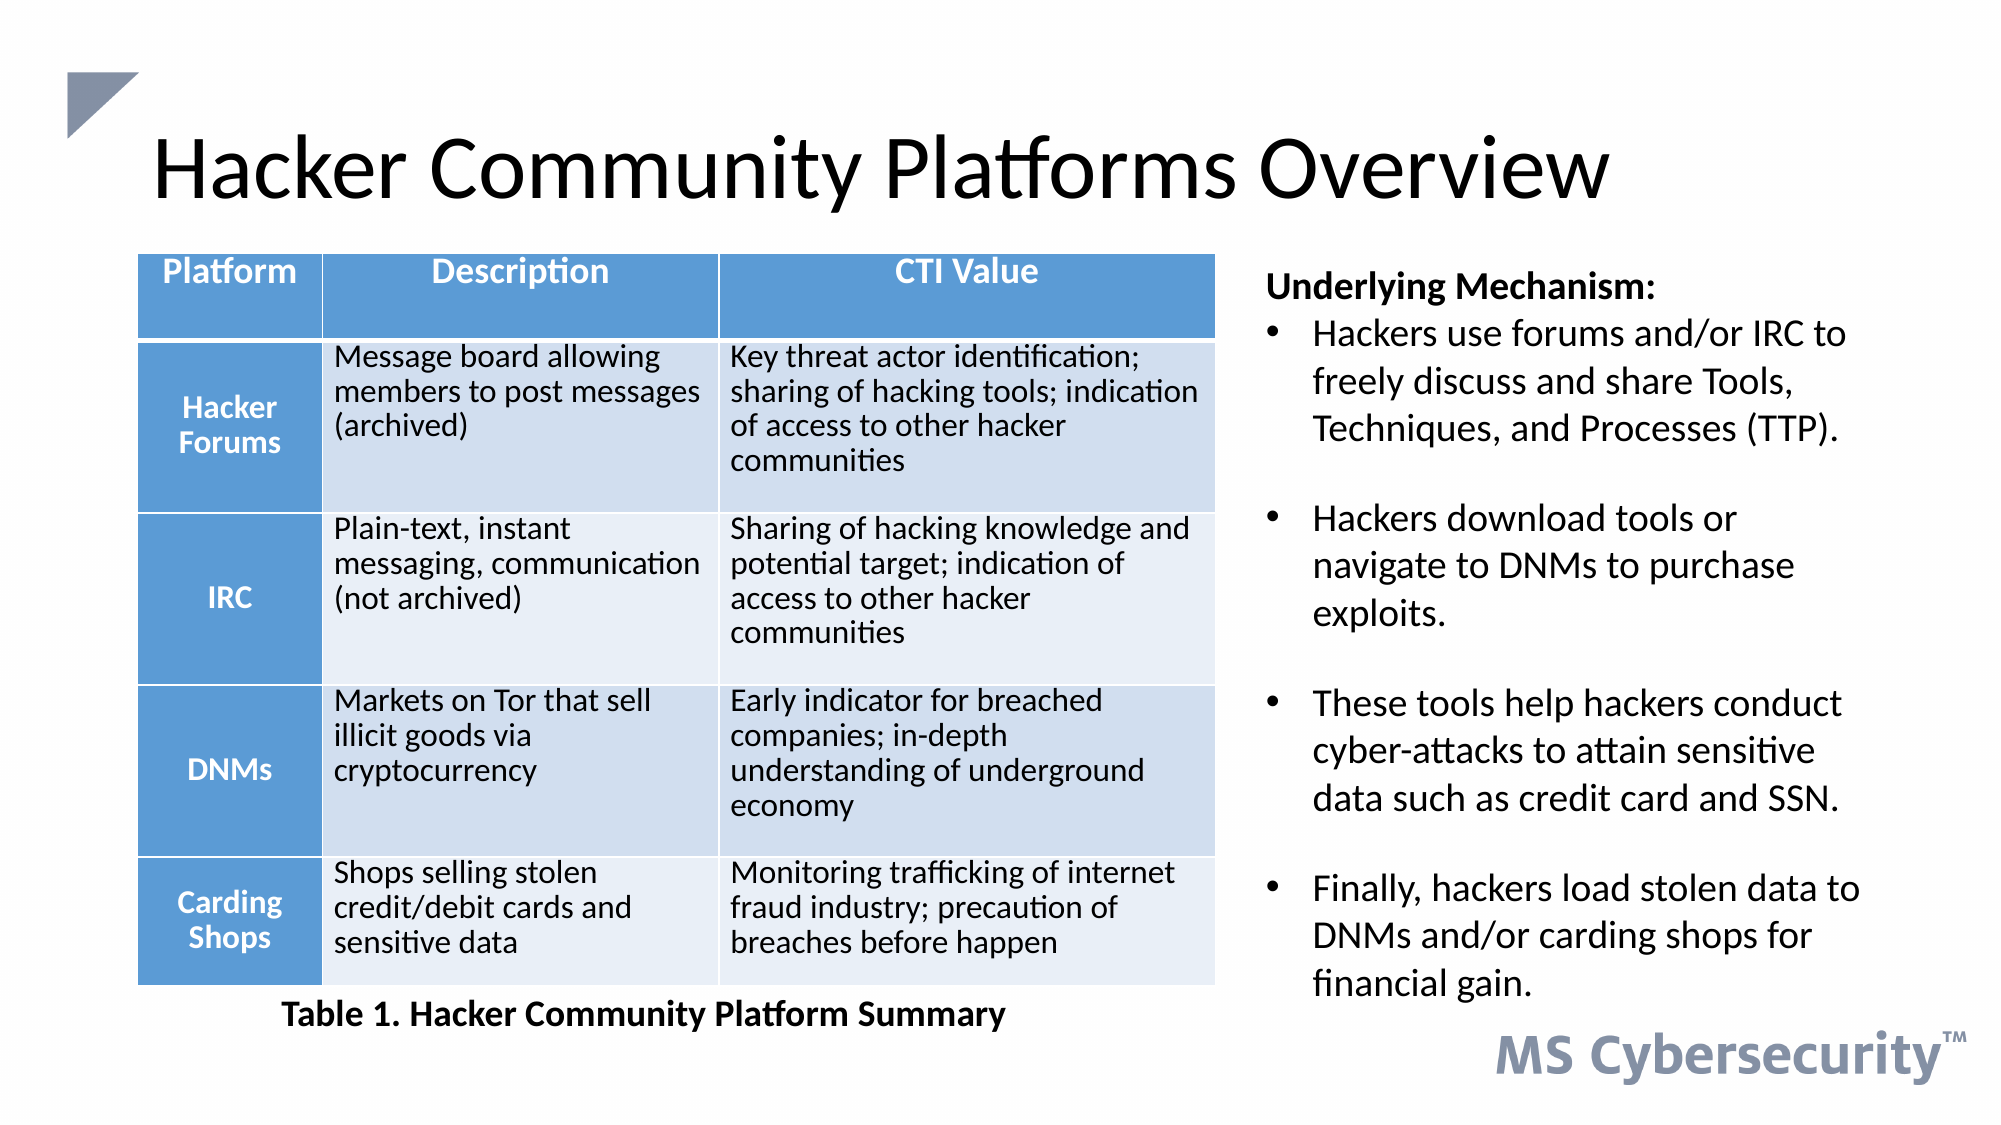

11
# Hacker Community Platforms Overview
Underlying Mechanism:
Hackers use forums and/or IRC to freely discuss and share Tools, Techniques, and Processes (TTP).

Hackers download tools or navigate to DNMs to purchase exploits.

These tools help hackers conduct cyber-attacks to attain sensitive data such as credit card and SSN.

Finally, hackers load stolen data to DNMs and/or carding shops for financial gain.
| Platform | Description | CTI Value |
| --- | --- | --- |
| Hacker Forums | Message board allowing members to post messages (archived) | Key threat actor identification; sharing of hacking tools; indication of access to other hacker communities |
| IRC | Plain-text, instant messaging, communication (not archived) | Sharing of hacking knowledge and potential target; indication of access to other hacker communities |
| DNMs | Markets on Tor that sell illicit goods via cryptocurrency | Early indicator for breached companies; in-depth understanding of underground economy |
| Carding Shops | Shops selling stolen credit/debit cards and sensitive data | Monitoring trafficking of internet fraud industry; precaution of breaches before happen |
Table 1. Hacker Community Platform Summary